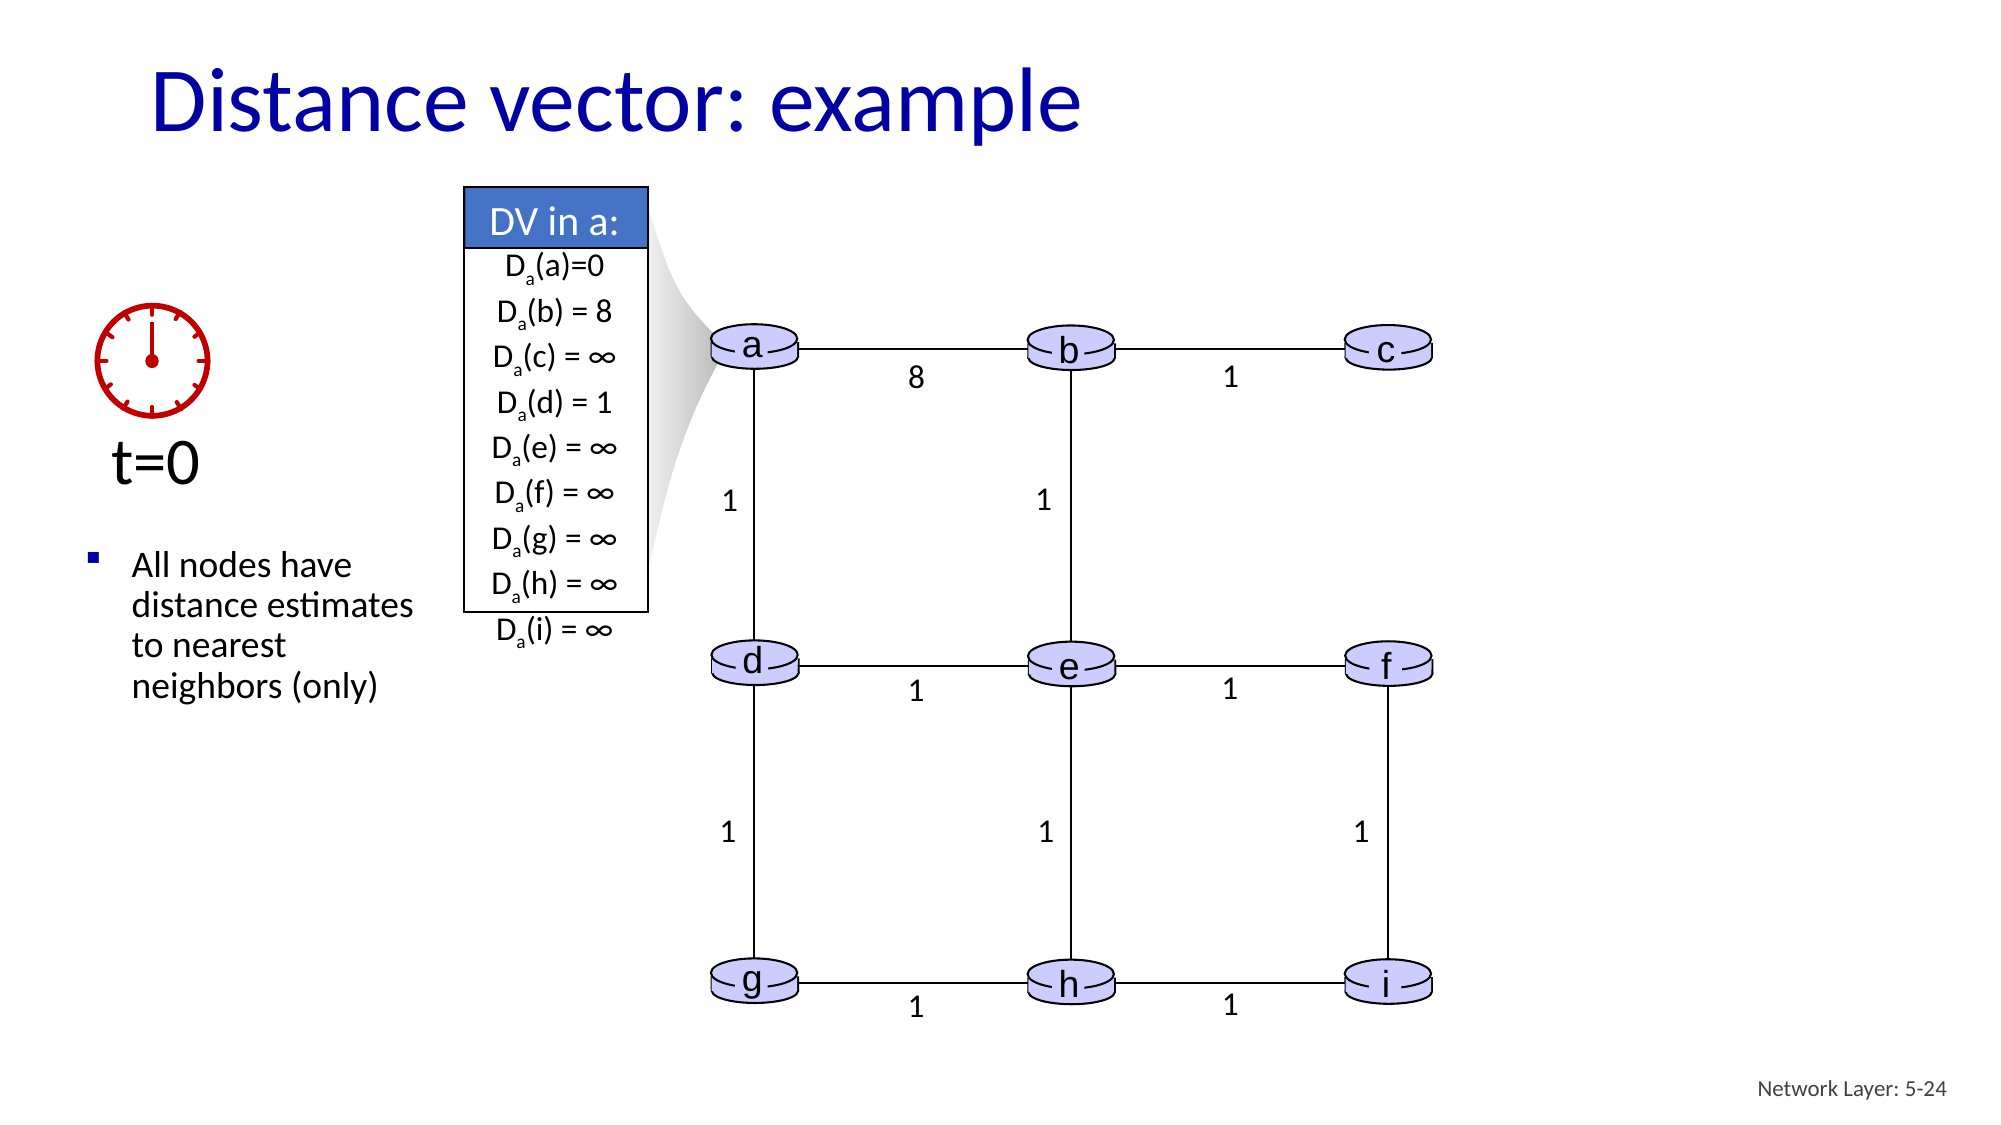

# Distance vector: example

DV in a: Da(a)=0
Da(b) = 8
Da(c) = ∞
Da(d) = 1
Da(e) = ∞
Da(f) = ∞
Da(g) = ∞
Da(h) = ∞
Da(i) = ∞

t=0
a

c

b

1
8

1
1
All nodes have distance estimates to nearest neighbors (only)
d

f

e

1
1
1
1
1
g

i

h

1
1
Network Layer: 5-24